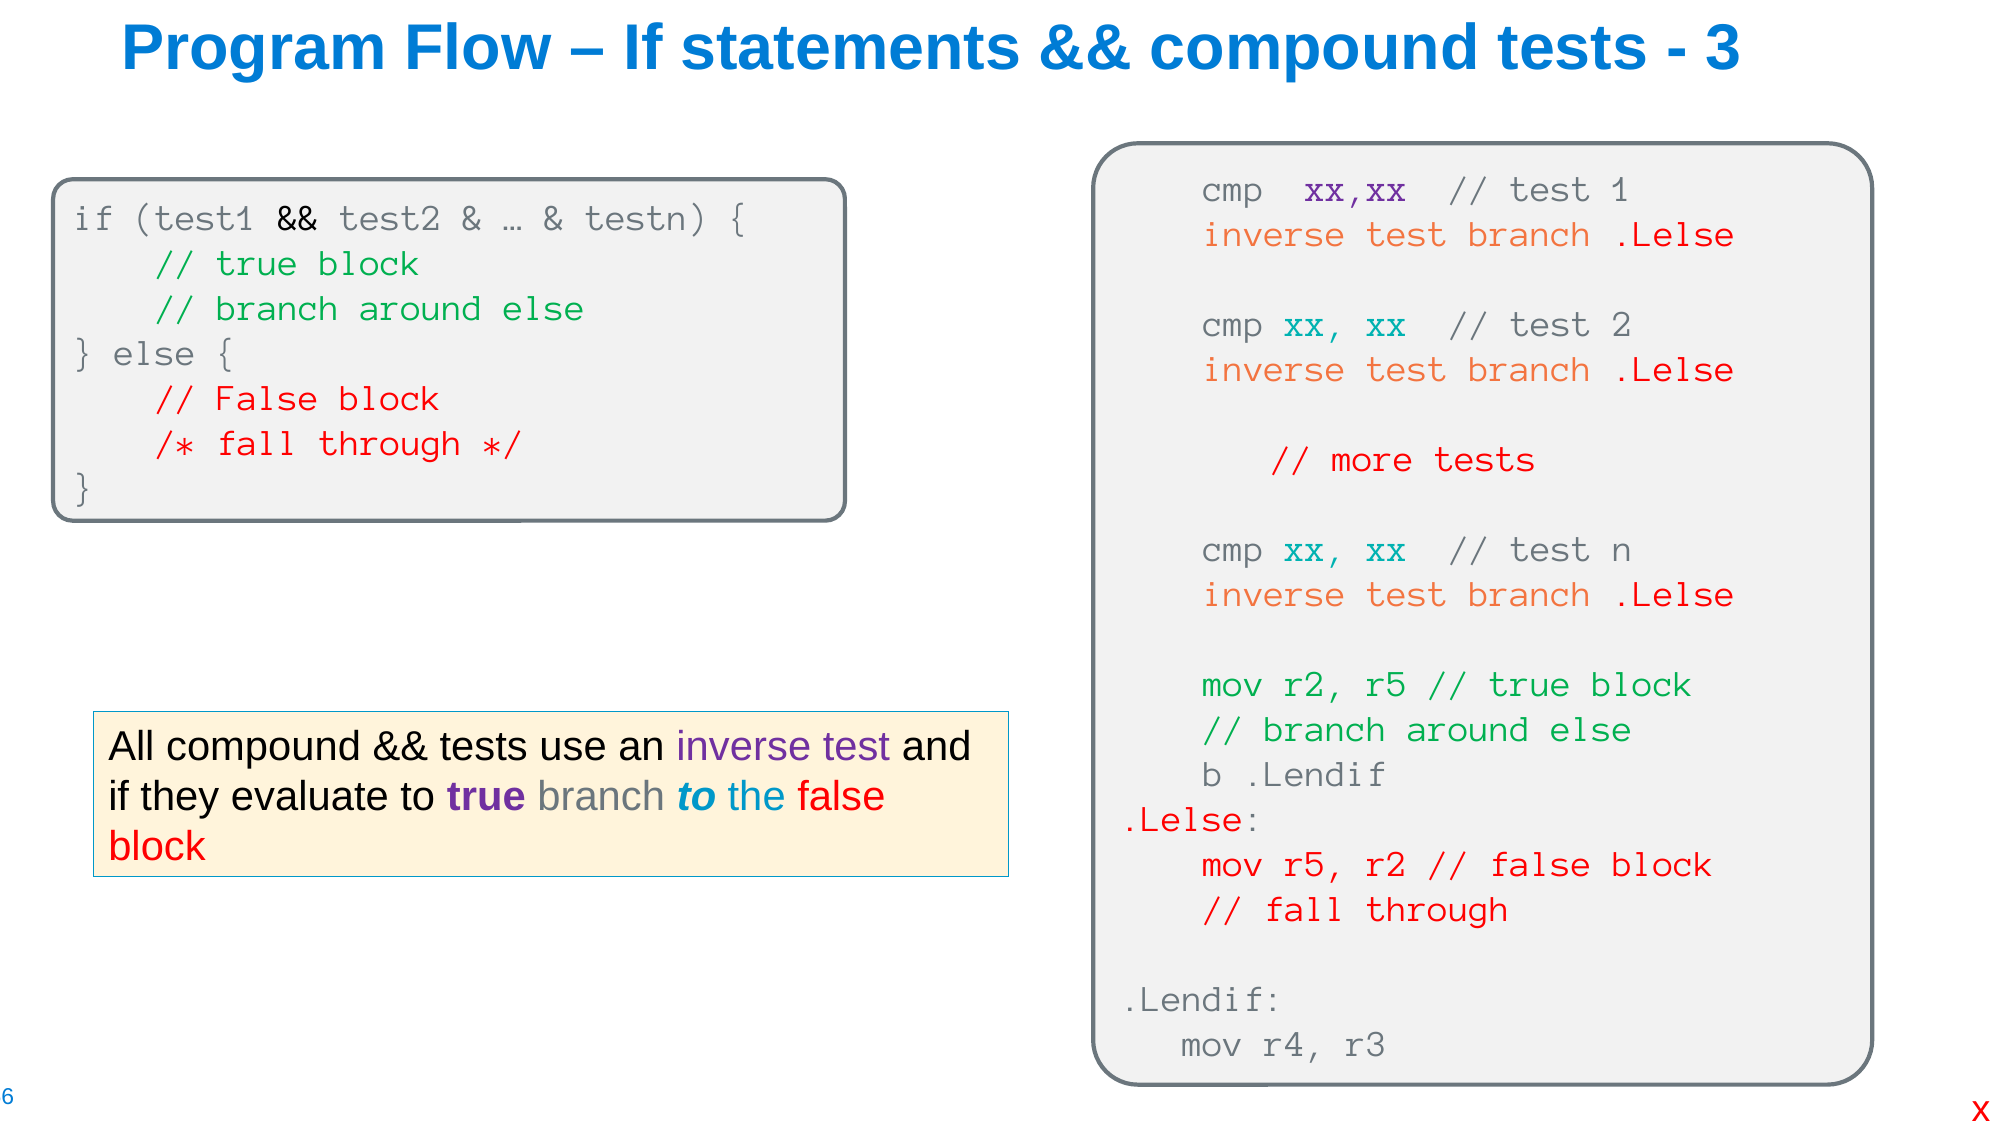

# Program Flow – If statements && compound tests - 3
    cmp  xx,xx  // test 1
    inverse test branch .Lelse

    cmp xx, xx  // test 2
    inverse test branch .Lelse

	// more tests

    cmp xx, xx  // test n
    inverse test branch .Lelse

    mov r2, r5 // true block
    // branch around else
    b .Lendif
.Lelse:
    mov r5, r2 // false block
    // fall through

.Lendif:
   mov r4, r3
if (test1 && test2 & … & testn) {
    // true block
    // branch around else
} else {
    // False block
    /* fall through */
}
All compound && tests use an inverse test and if they evaluate to true branch to the false block
x